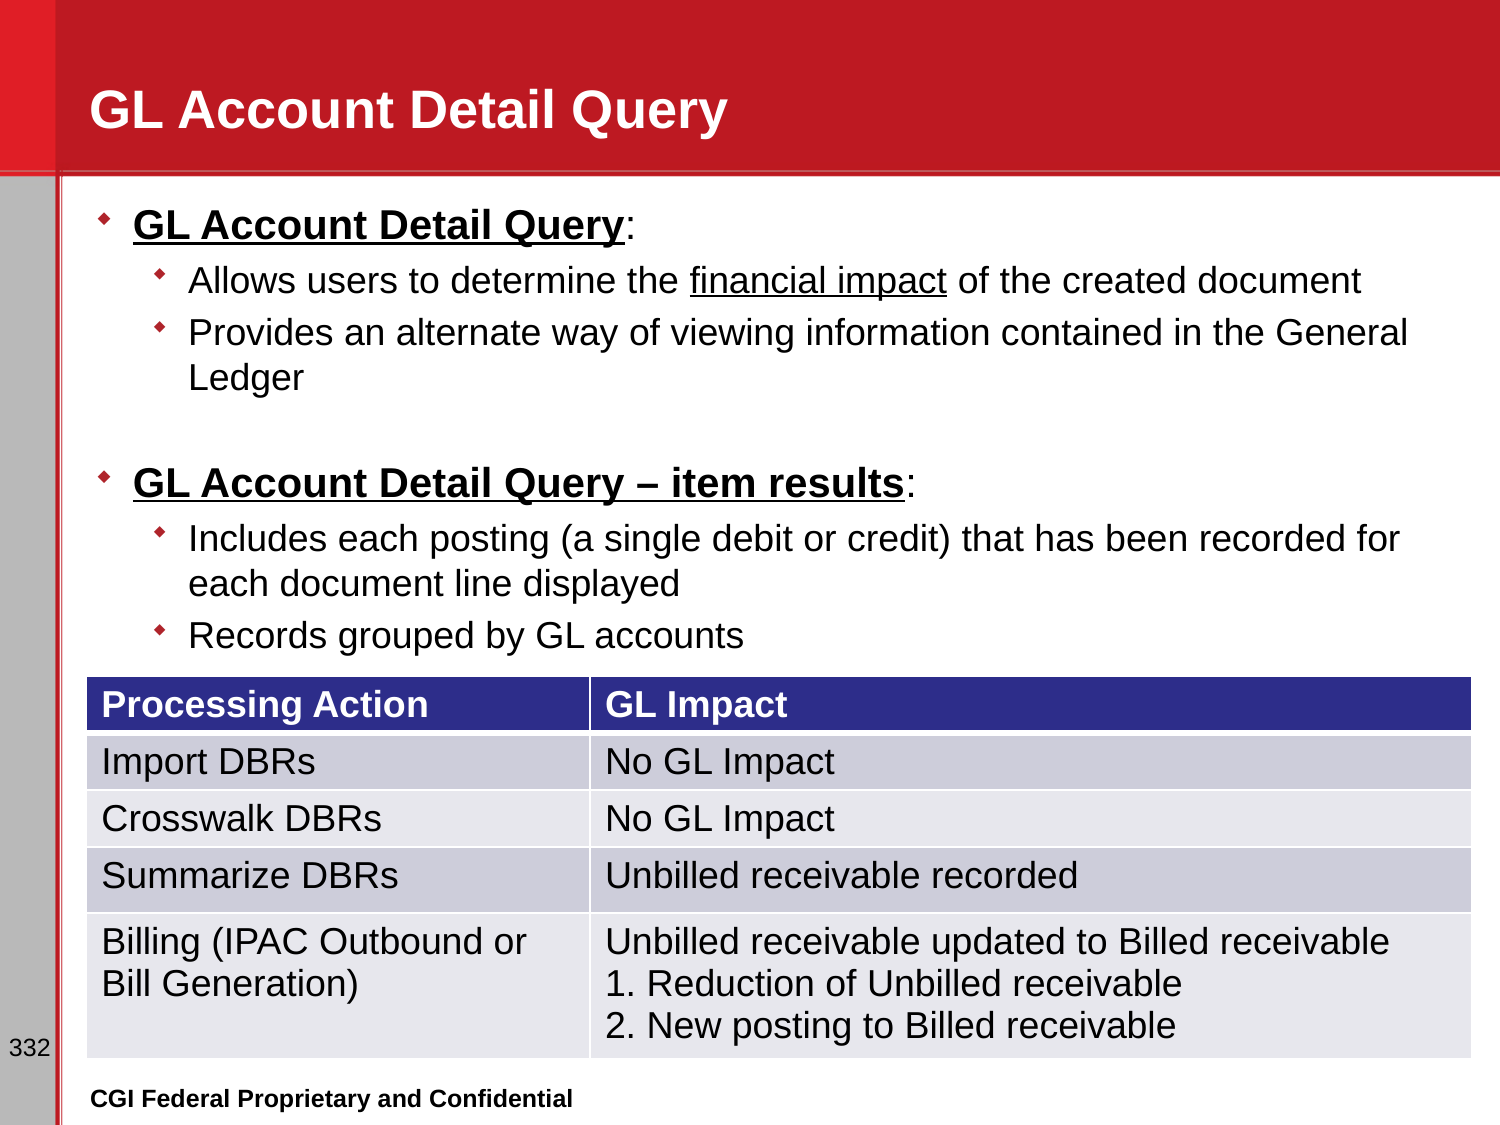

# GL Account Detail Query
GL Account Detail Query:
Allows users to determine the financial impact of the created document
Provides an alternate way of viewing information contained in the General Ledger

GL Account Detail Query – item results:
Includes each posting (a single debit or credit) that has been recorded for each document line displayed
Records grouped by GL accounts

| Processing Action | GL Impact |
| --- | --- |
| Import DBRs | No GL Impact |
| Crosswalk DBRs | No GL Impact |
| Summarize DBRs | Unbilled receivable recorded |
| Billing (IPAC Outbound or Bill Generation) | Unbilled receivable updated to Billed receivable 1. Reduction of Unbilled receivable 2. New posting to Billed receivable |

332
CGI Federal Proprietary and Confidential